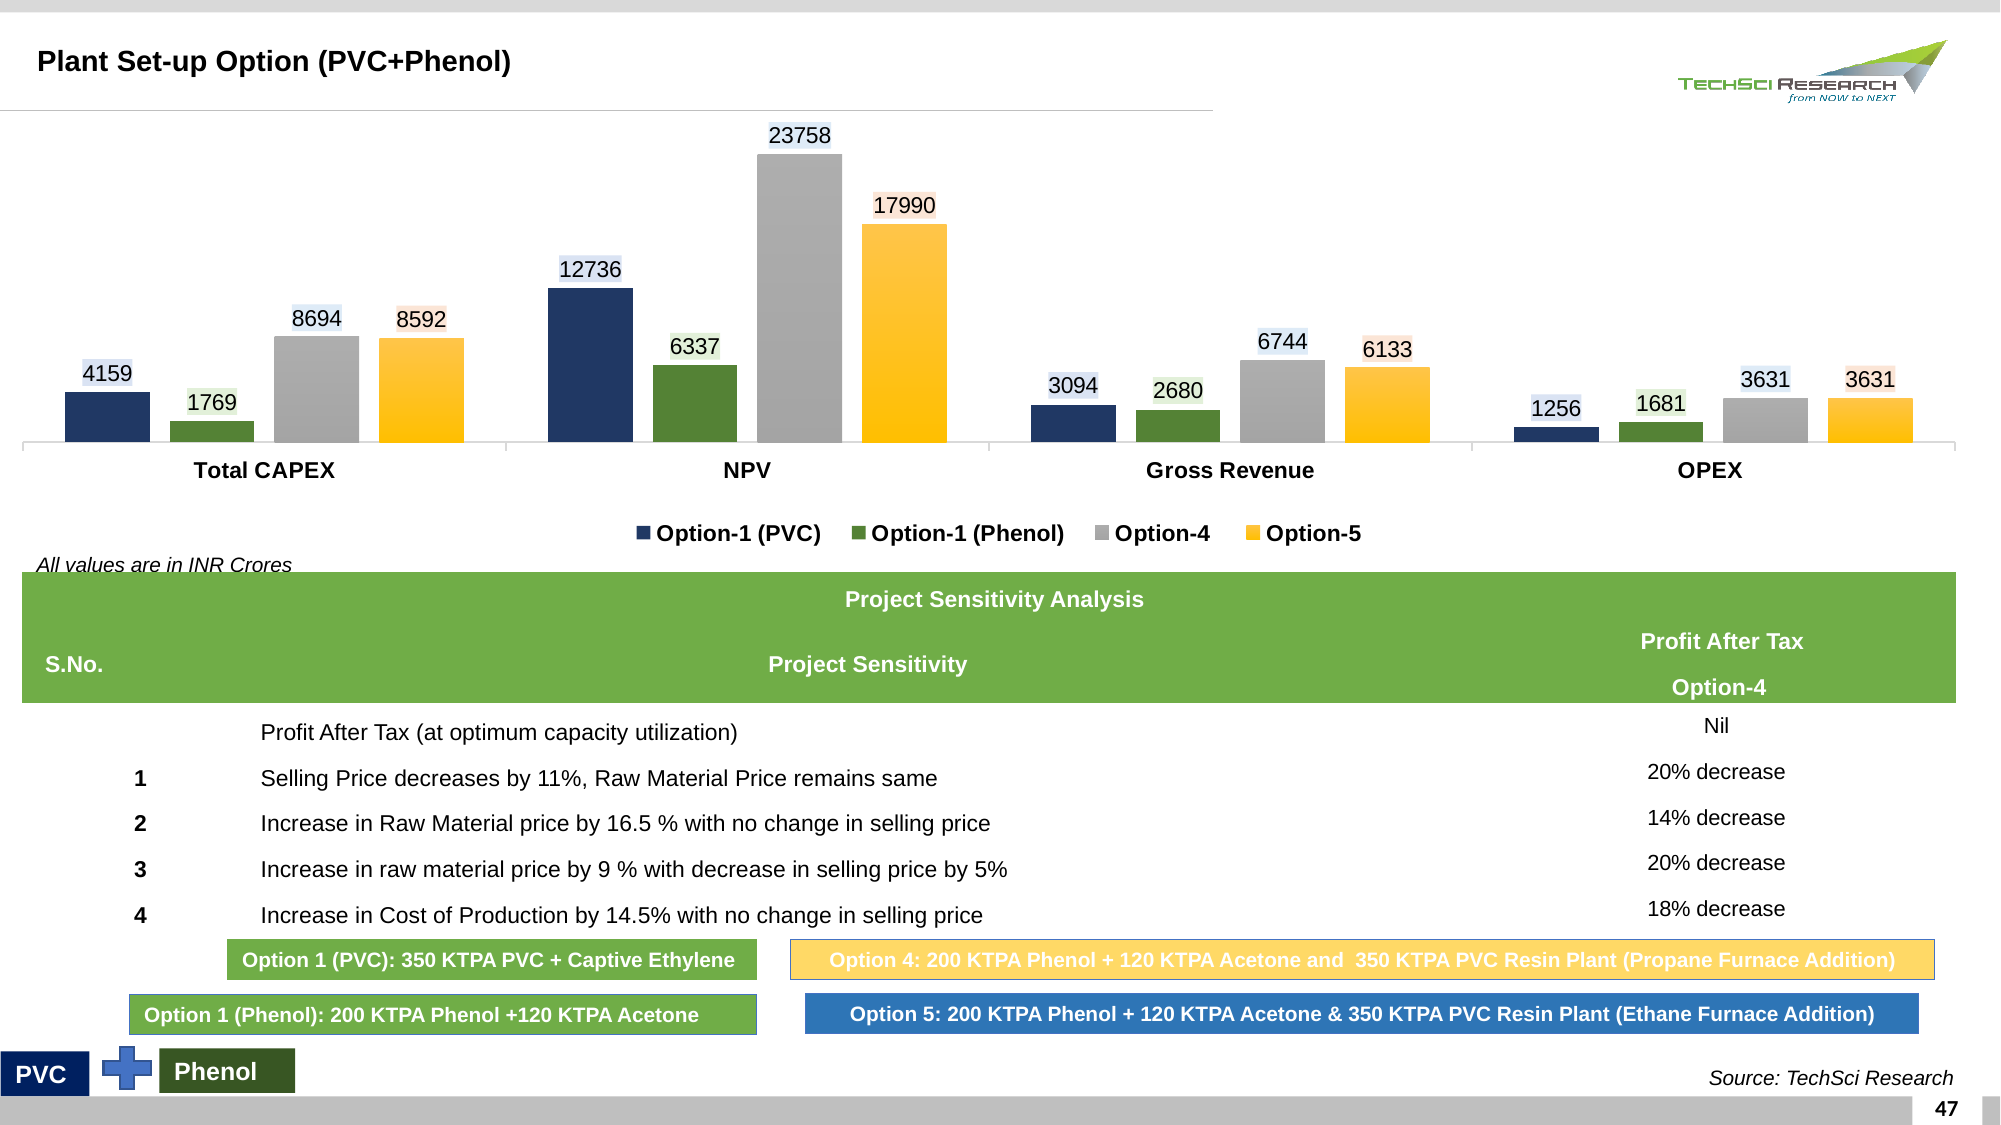

Plant Set-up Option (PVC+Phenol)

### Chart

| Category | Option-1 (PVC) | Option-1 (Phenol) | Option-4  | Option-5 |
|---|---|---|---|---|
| Total CAPEX | 4159.0 | 1769.0 | 8694.0 | 8592.0 |
| NPV | 12736.0 | 6337.0 | 23758.0 | 17990.0 |
| Gross Revenue | 3094.0 | 2680.0 | 6743.5121296301895 | 6133.0 |
| OPEX  | 1256.0 | 1681.0 | 3631.0 | 3631.0 |
All values are in INR Crores
| Project Sensitivity Analysis | Project Sensitivity Analysis |  |
| --- | --- | --- |
| S.No. | Project Sensitivity | Profit After Tax |
|  |  | Option-4 |
|  | Profit After Tax (at optimum capacity utilization) | Nil |
| 1 | Selling Price decreases by 11%, Raw Material Price remains same | 20% decrease |
| 2 | Increase in Raw Material price by 16.5 % with no change in selling price | 14% decrease |
| 3 | Increase in raw material price by 9 % with decrease in selling price by 5% | 20% decrease |
| 4 | Increase in Cost of Production by 14.5% with no change in selling price | 18% decrease |
Option 1 (PVC): 350 KTPA PVC + Captive Ethylene
Option 4: 200 KTPA Phenol + 120 KTPA Acetone and  350 KTPA PVC Resin Plant (Propane Furnace Addition)
Option 5: 200 KTPA Phenol + 120 KTPA Acetone & 350 KTPA PVC Resin Plant (Ethane Furnace Addition)
Option 1 (Phenol): 200 KTPA Phenol +120 KTPA Acetone

Phenol
PVC
Source: TechSci Research